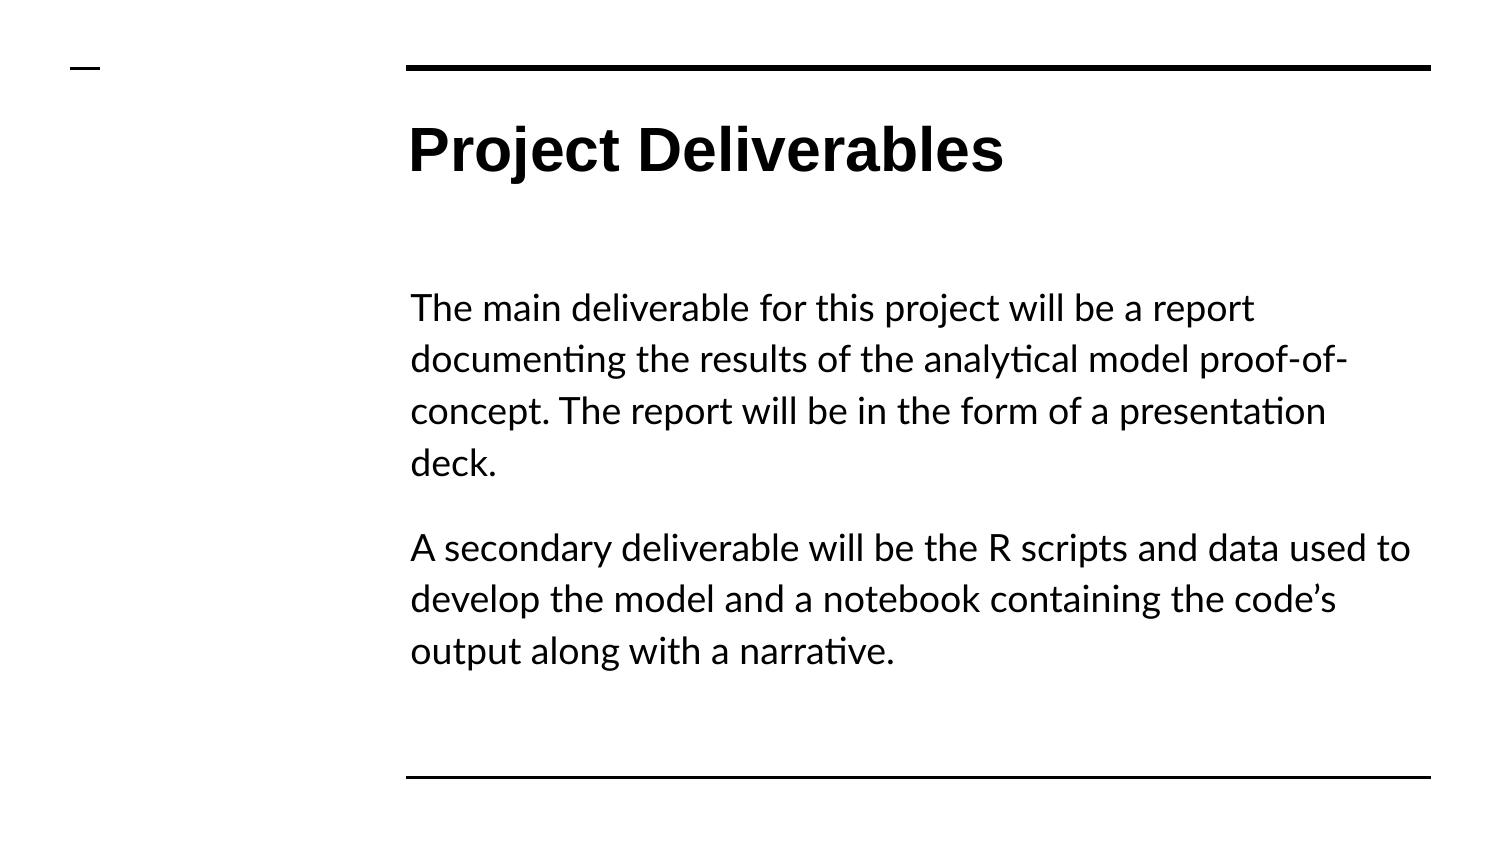

# Project Deliverables
The main deliverable for this project will be a report documenting the results of the analytical model proof-of-concept. The report will be in the form of a presentation deck.
A secondary deliverable will be the R scripts and data used to develop the model and a notebook containing the code’s output along with a narrative.